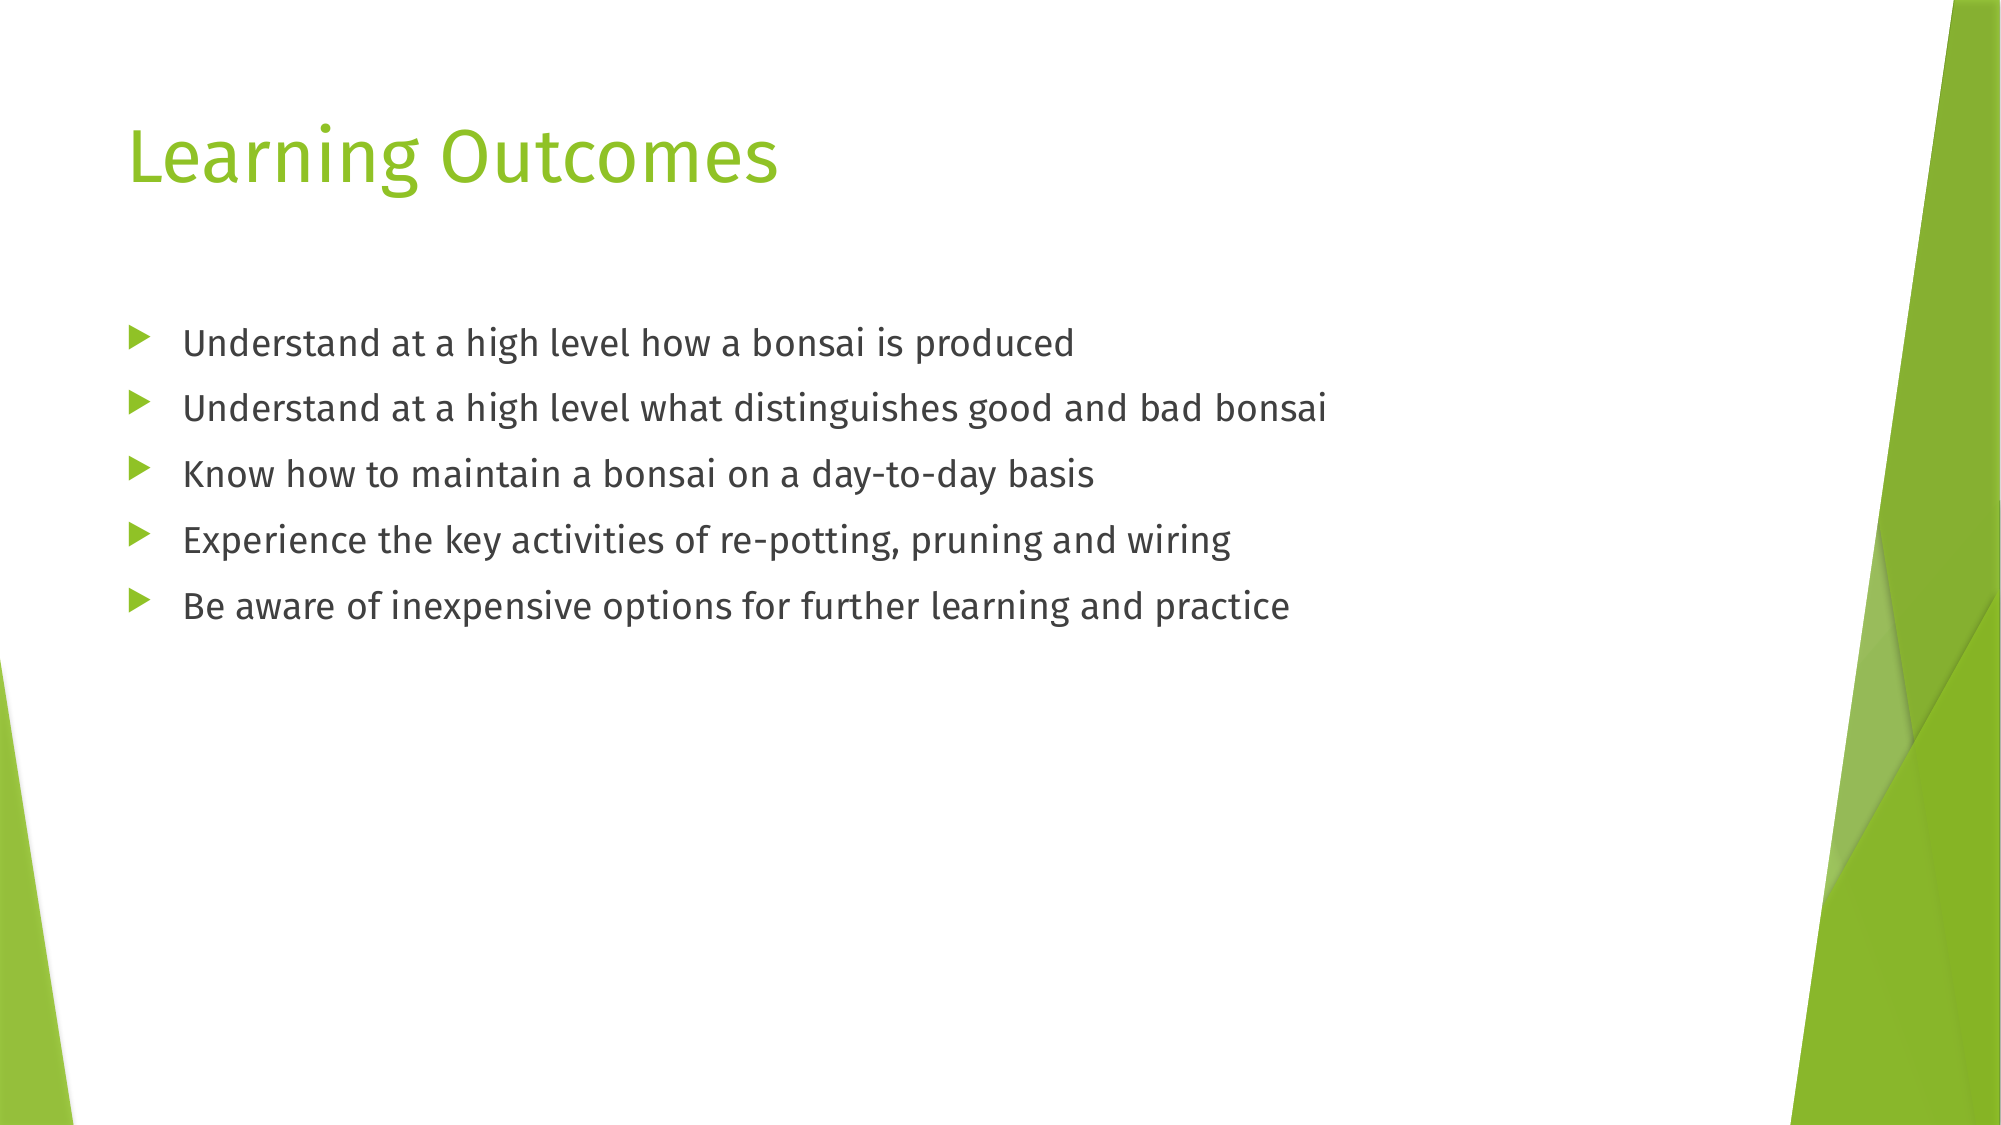

# Learning Outcomes
Understand at a high level how a bonsai is produced
Understand at a high level what distinguishes good and bad bonsai
Know how to maintain a bonsai on a day-to-day basis
Experience the key activities of re-potting, pruning and wiring
Be aware of inexpensive options for further learning and practice